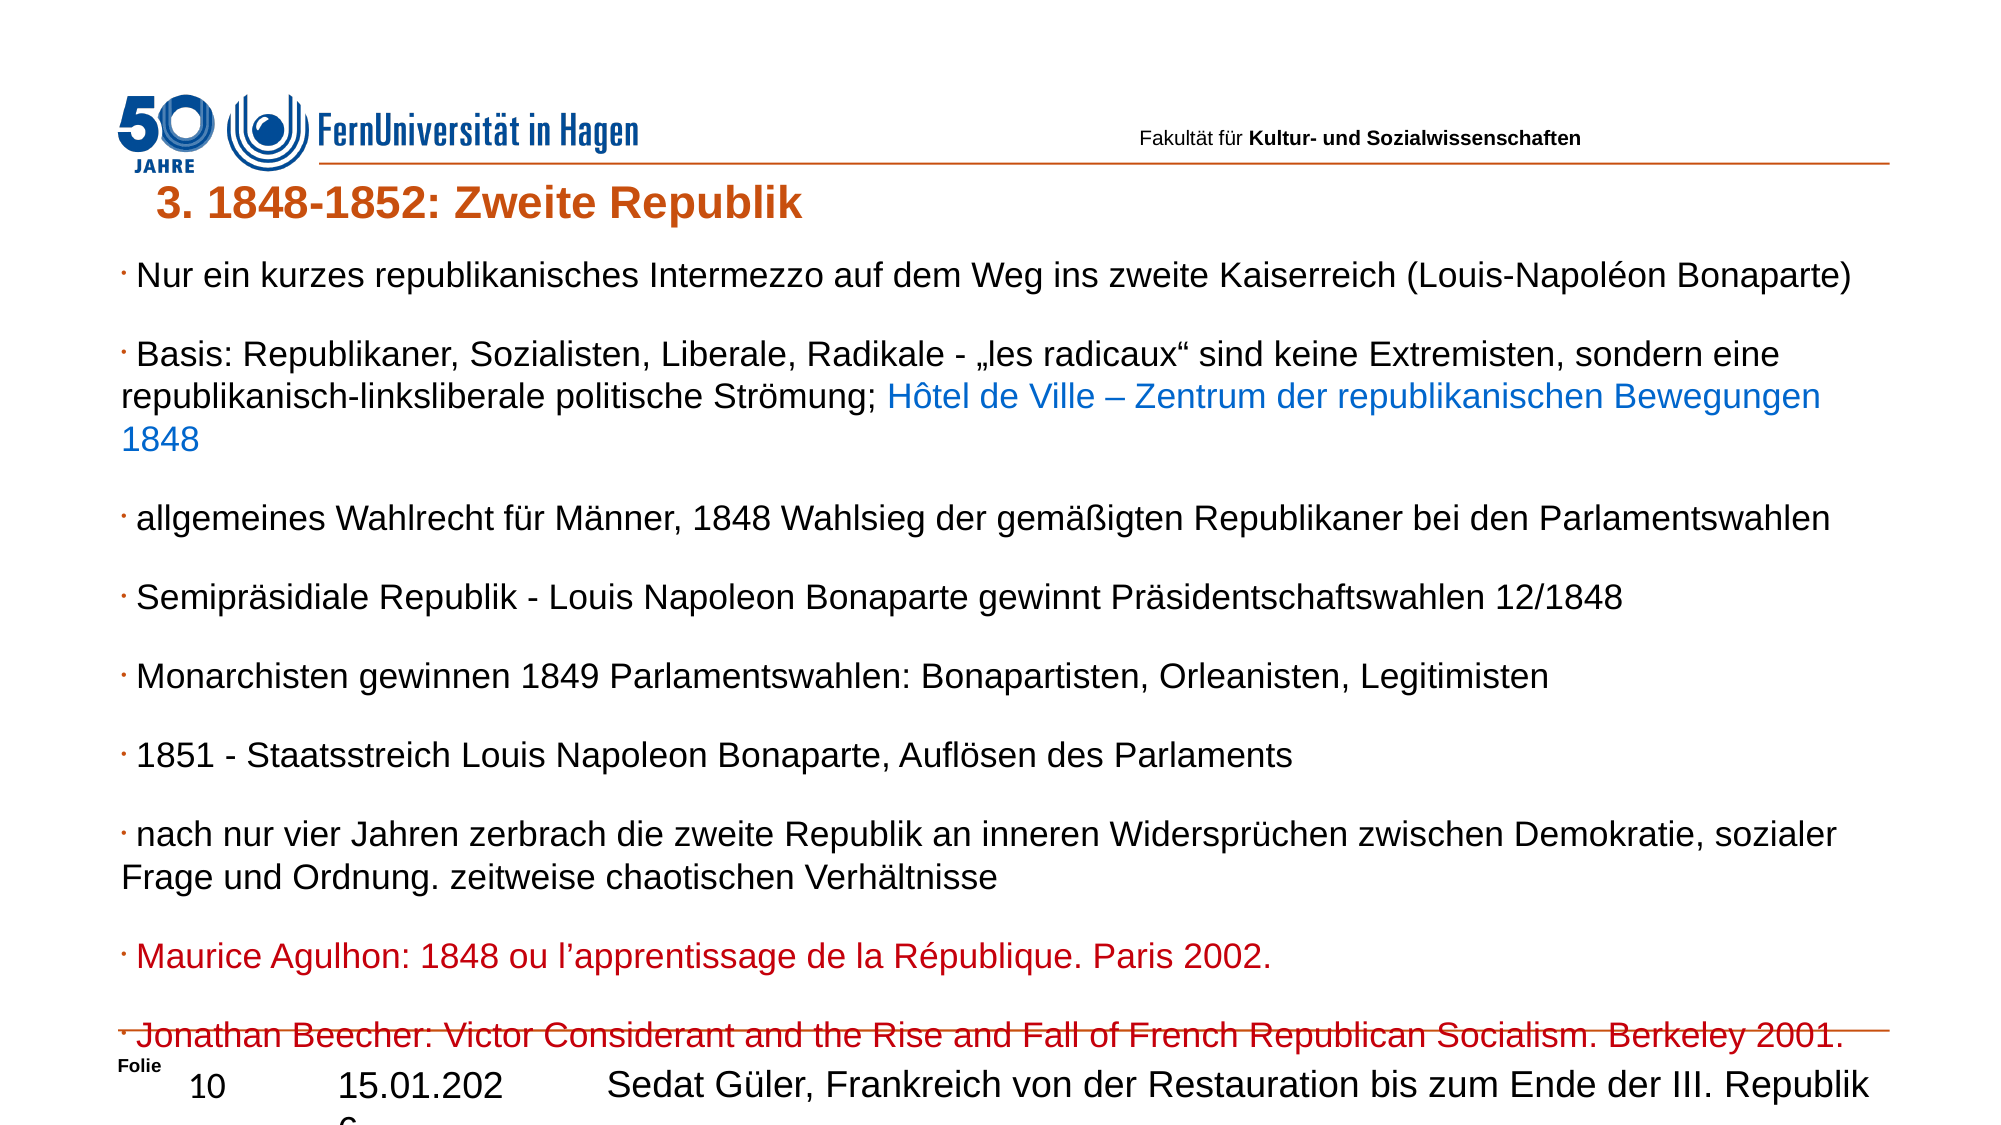

Nur ein kurzes republikanisches Intermezzo auf dem Weg ins zweite Kaiserreich (Louis-Napoléon Bonaparte)
 Basis: Republikaner, Sozialisten, Liberale, Radikale - „les radicaux“ sind keine Extremisten, sondern eine republikanisch-linksliberale politische Strömung; Hôtel de Ville – Zentrum der republikanischen Bewegungen 1848
 allgemeines Wahlrecht für Männer, 1848 Wahlsieg der gemäßigten Republikaner bei den Parlamentswahlen
 Semipräsidiale Republik - Louis Napoleon Bonaparte gewinnt Präsidentschaftswahlen 12/1848
 Monarchisten gewinnen 1849 Parlamentswahlen: Bonapartisten, Orleanisten, Legitimisten
 1851 - Staatsstreich Louis Napoleon Bonaparte, Auflösen des Parlaments
 nach nur vier Jahren zerbrach die zweite Republik an inneren Widersprüchen zwischen Demokratie, sozialer Frage und Ordnung. zeitweise chaotischen Verhältnisse
 Maurice Agulhon: 1848 ou l’apprentissage de la République. Paris 2002.
 Jonathan Beecher: Victor Considerant and the Rise and Fall of French Republican Socialism. Berkeley 2001.
3. 1848-1852: Zweite Republik
Sedat Güler, Frankreich von der Restauration bis zum Ende der III. Republik
10
15.01.2026